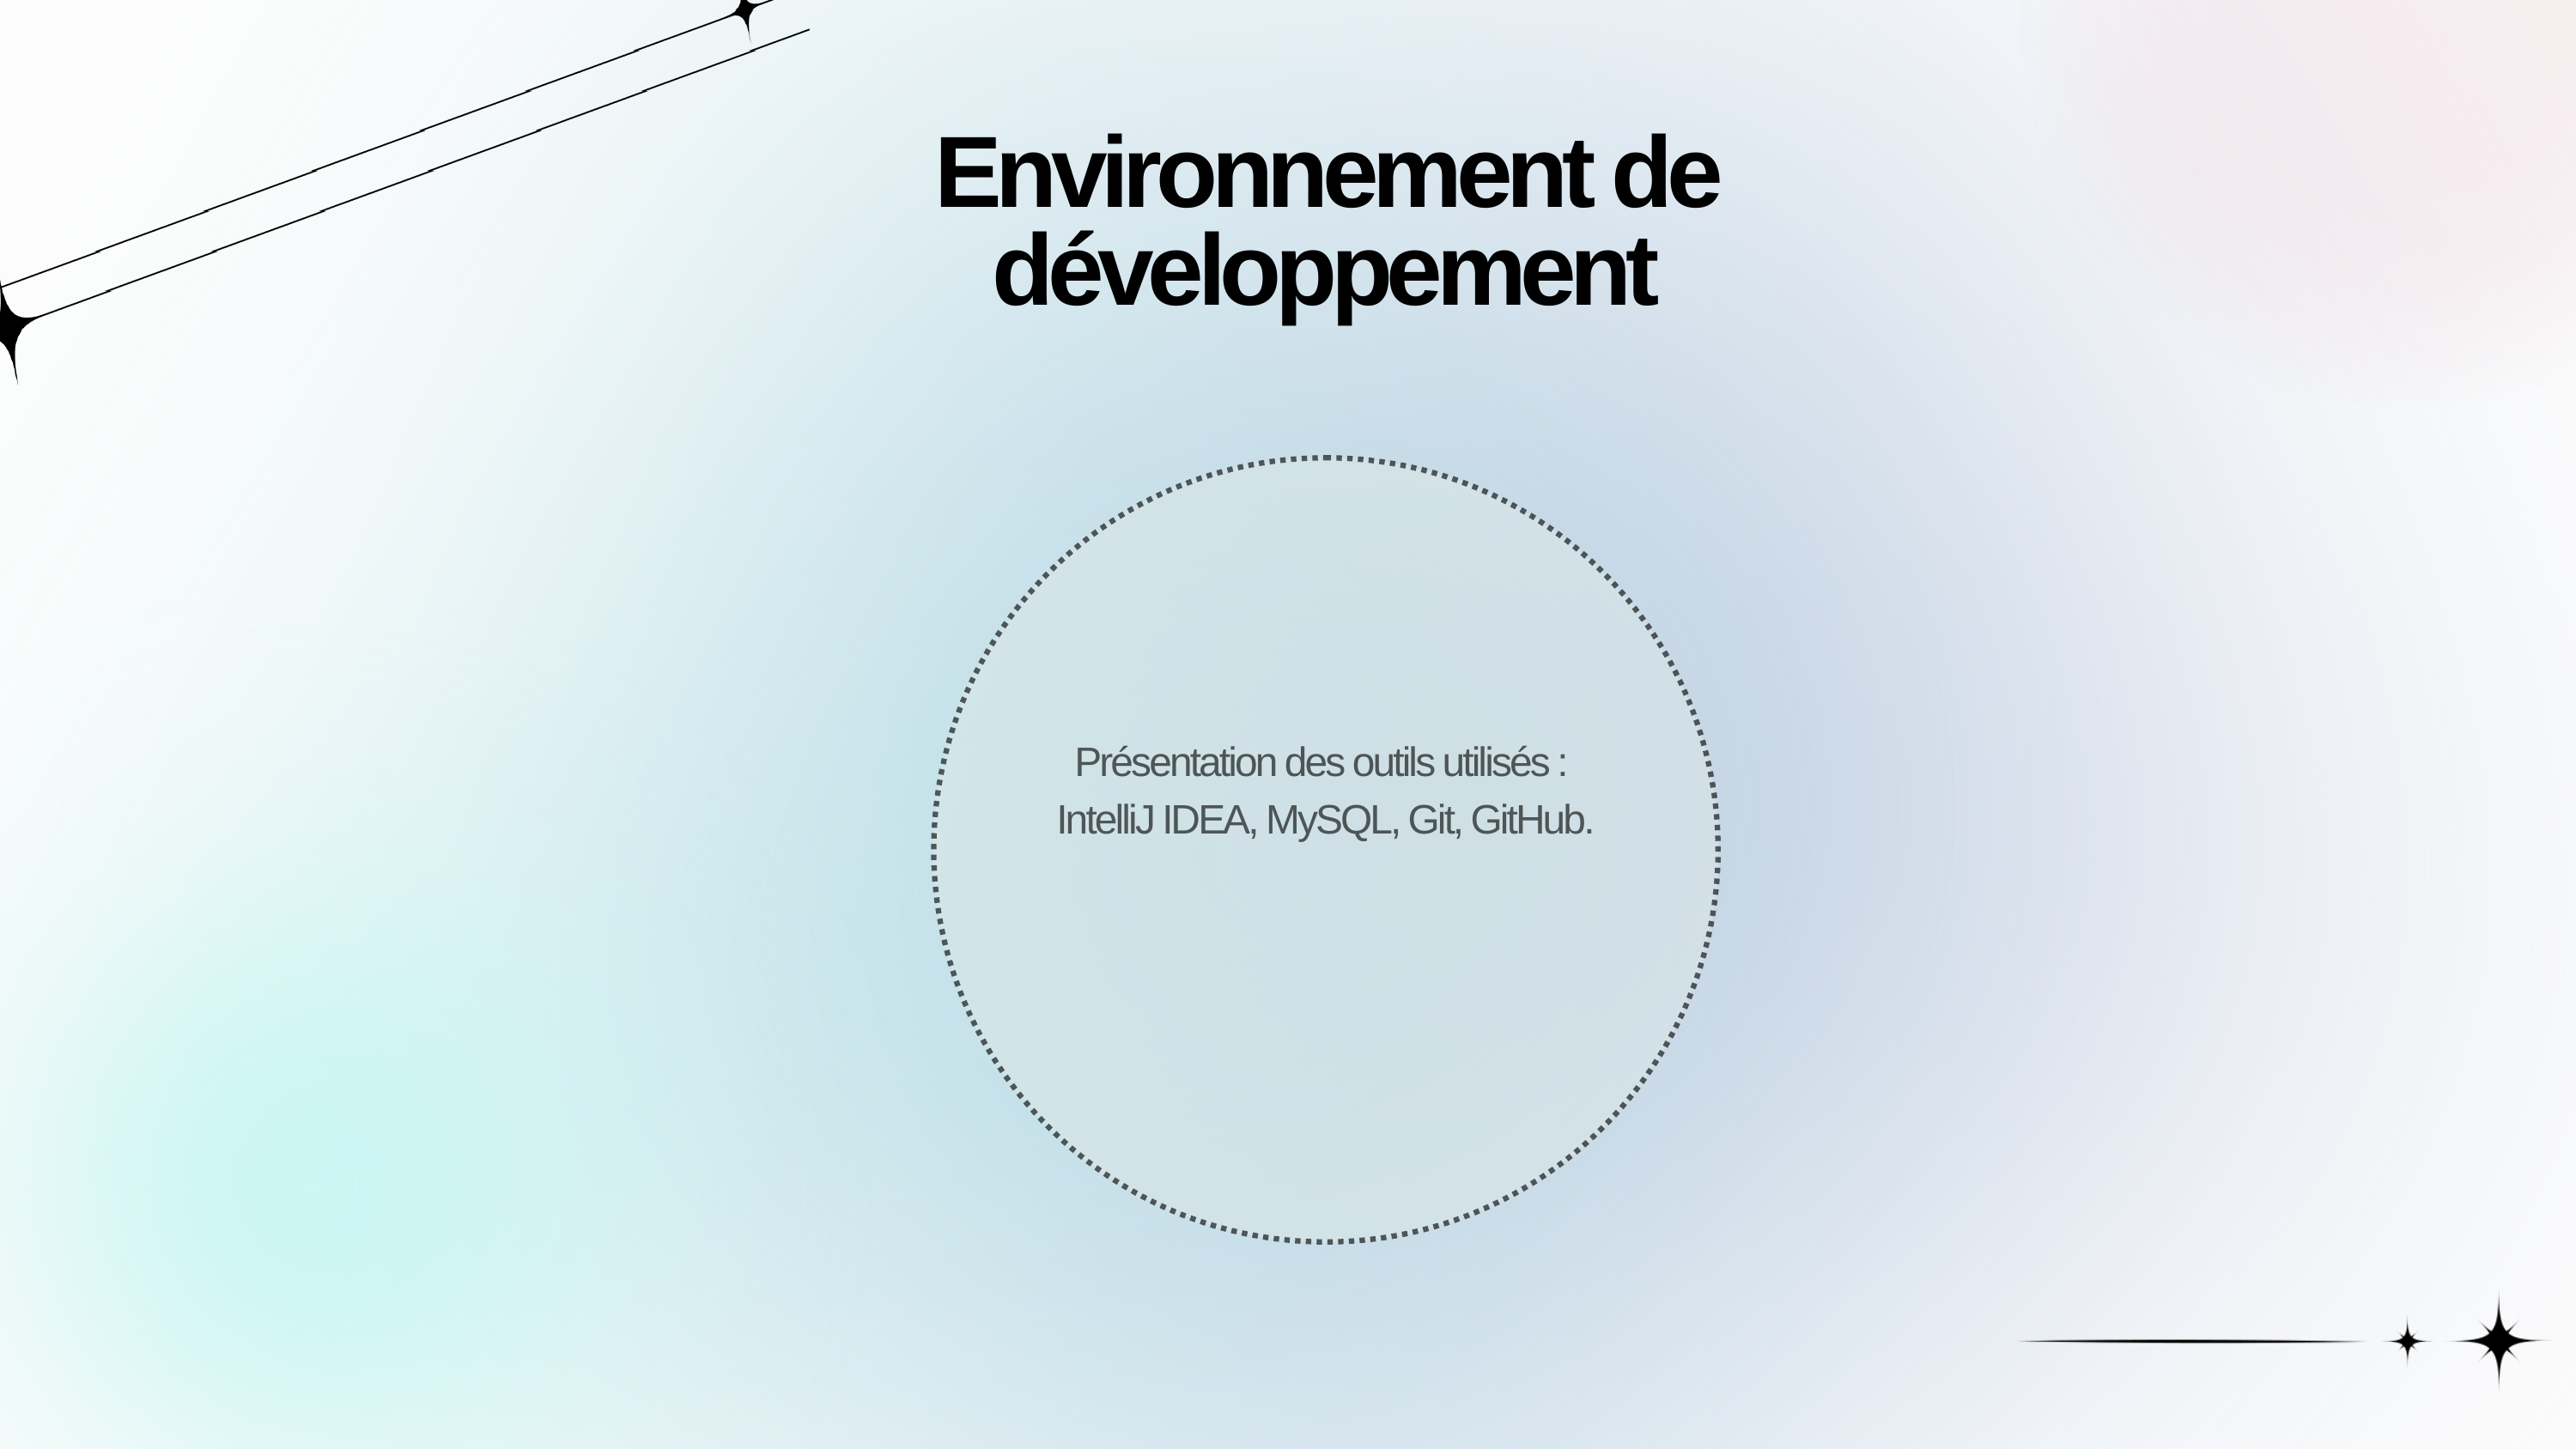

Environnement de développement

Présentation des outils utilisés :
IntelliJ IDEA, MySQL, Git, GitHub.